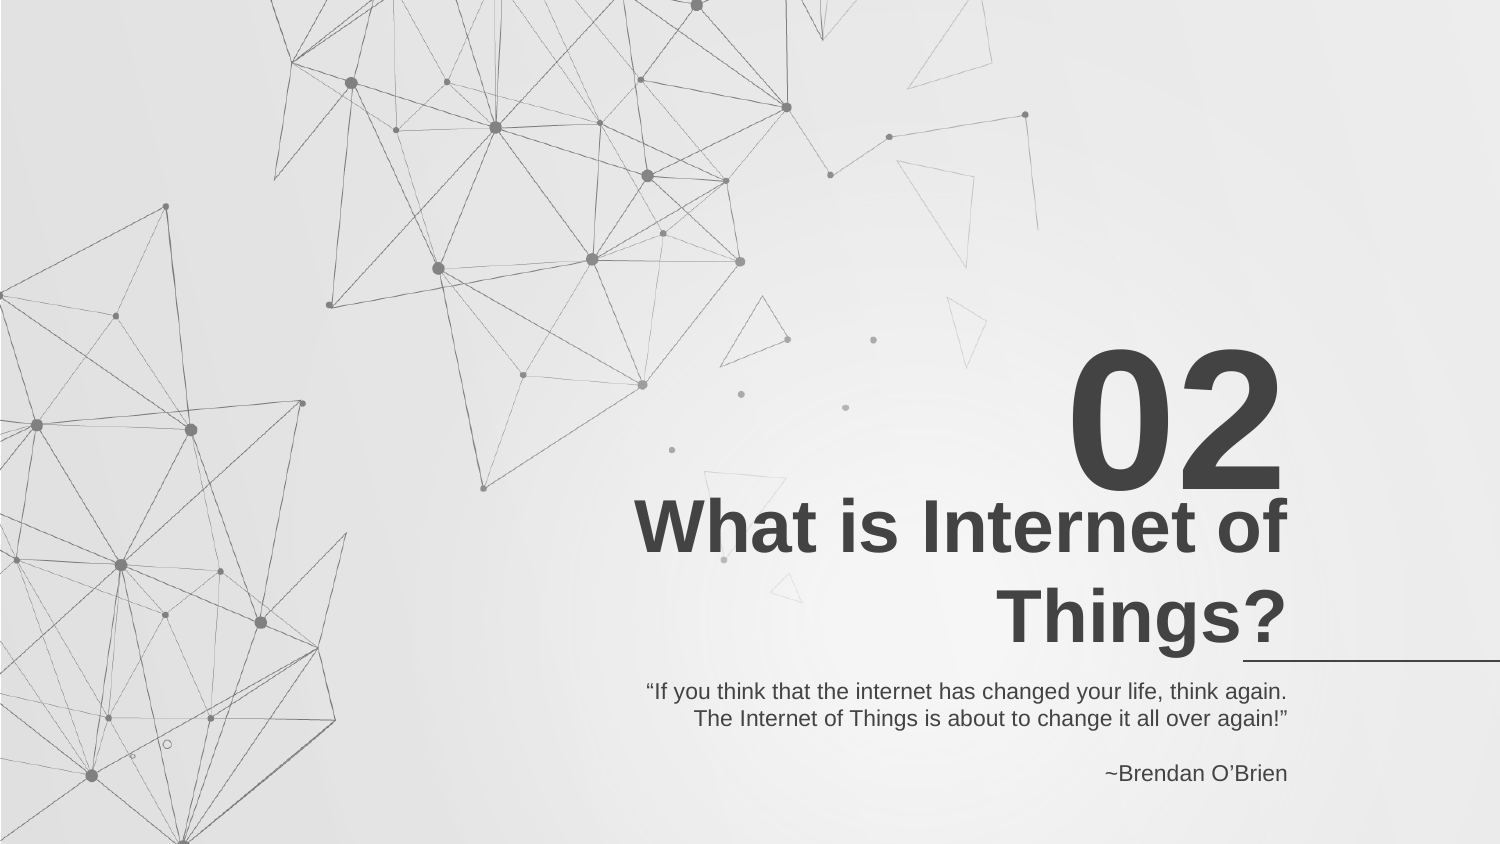

02
# What is Internet of Things?
“If you think that the internet has changed your life, think again. The Internet of Things is about to change it all over again!”

~Brendan O’Brien